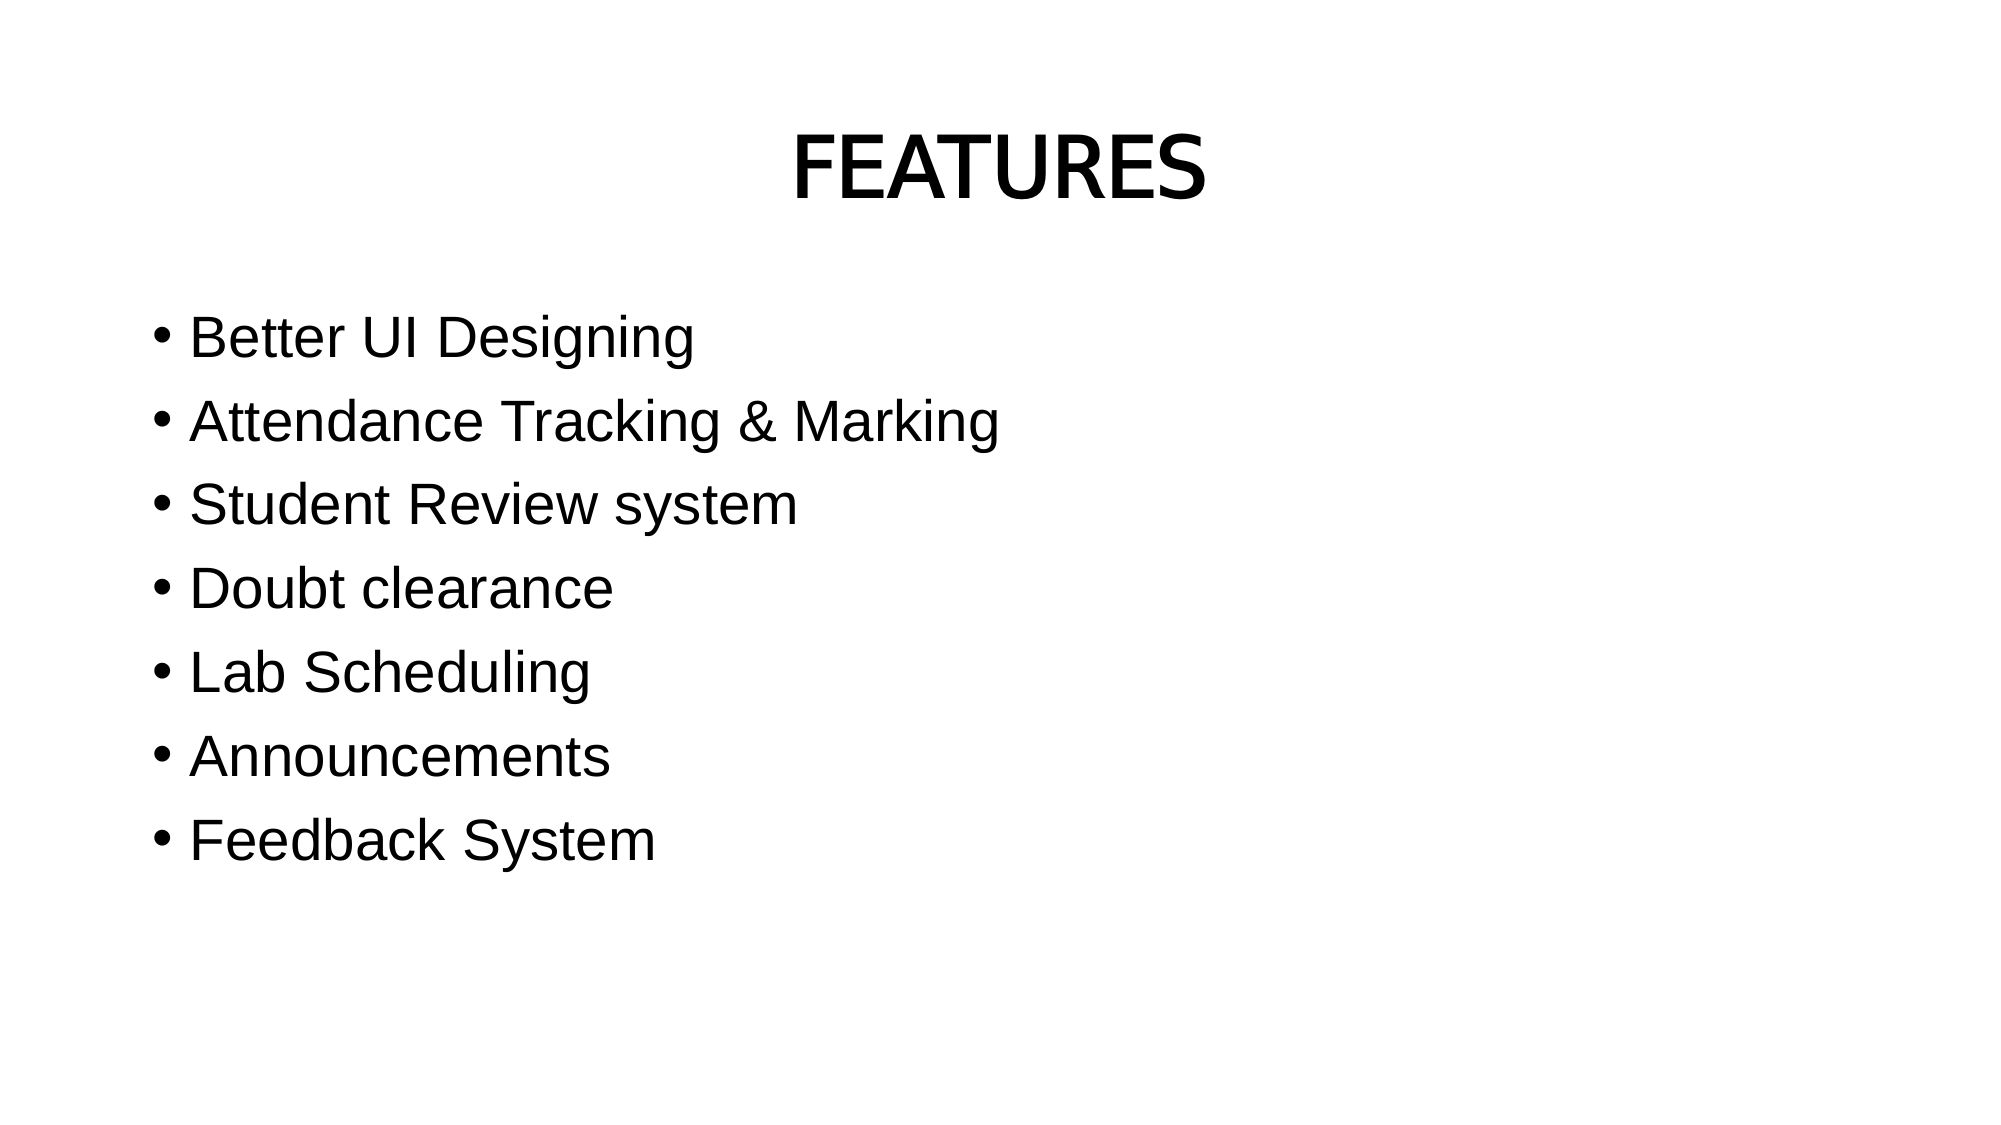

# FEATURES
Better UI Designing
Attendance Tracking & Marking
Student Review system
Doubt clearance
Lab Scheduling
Announcements
Feedback System